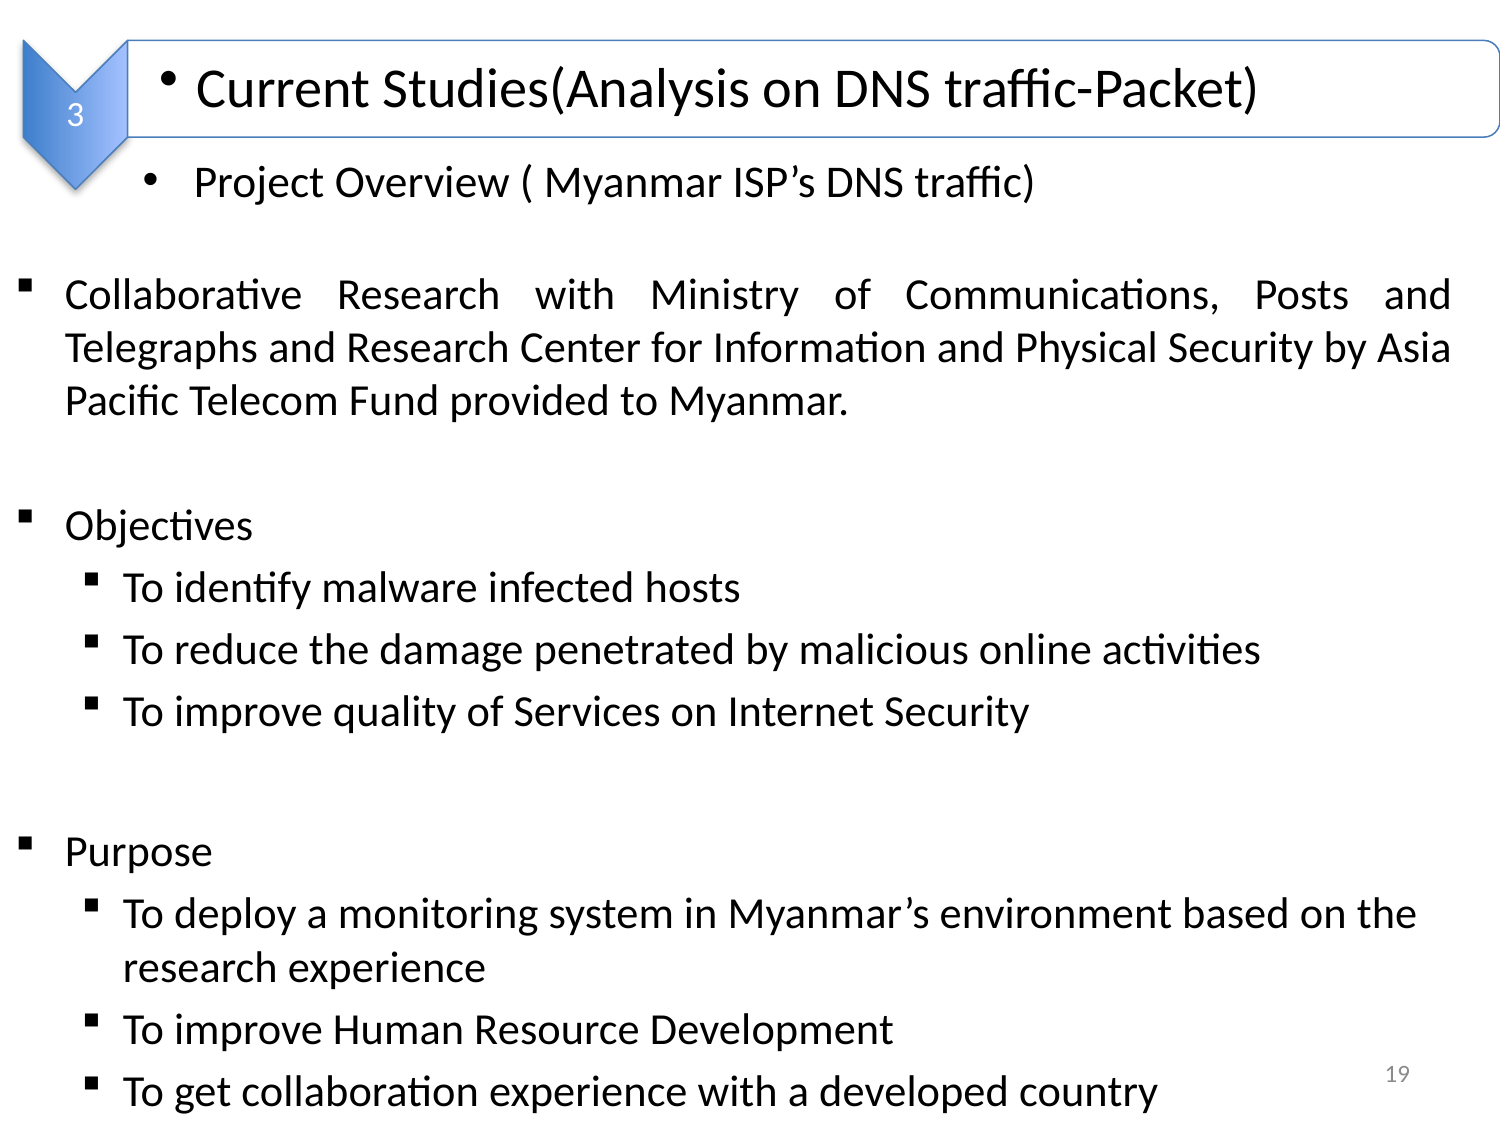

3

Current Studies(Analysis on DNS traffic-Packet)
Project Overview ( Myanmar ISP’s DNS traffic)
Collaborative Research with Ministry of Communications, Posts and Telegraphs and Research Center for Information and Physical Security by Asia Pacific Telecom Fund provided to Myanmar.

Objectives
To identify malware infected hosts
To reduce the damage penetrated by malicious online activities
To improve quality of Services on Internet Security

Purpose
To deploy a monitoring system in Myanmar’s environment based on the research experience
To improve Human Resource Development
To get collaboration experience with a developed country

19